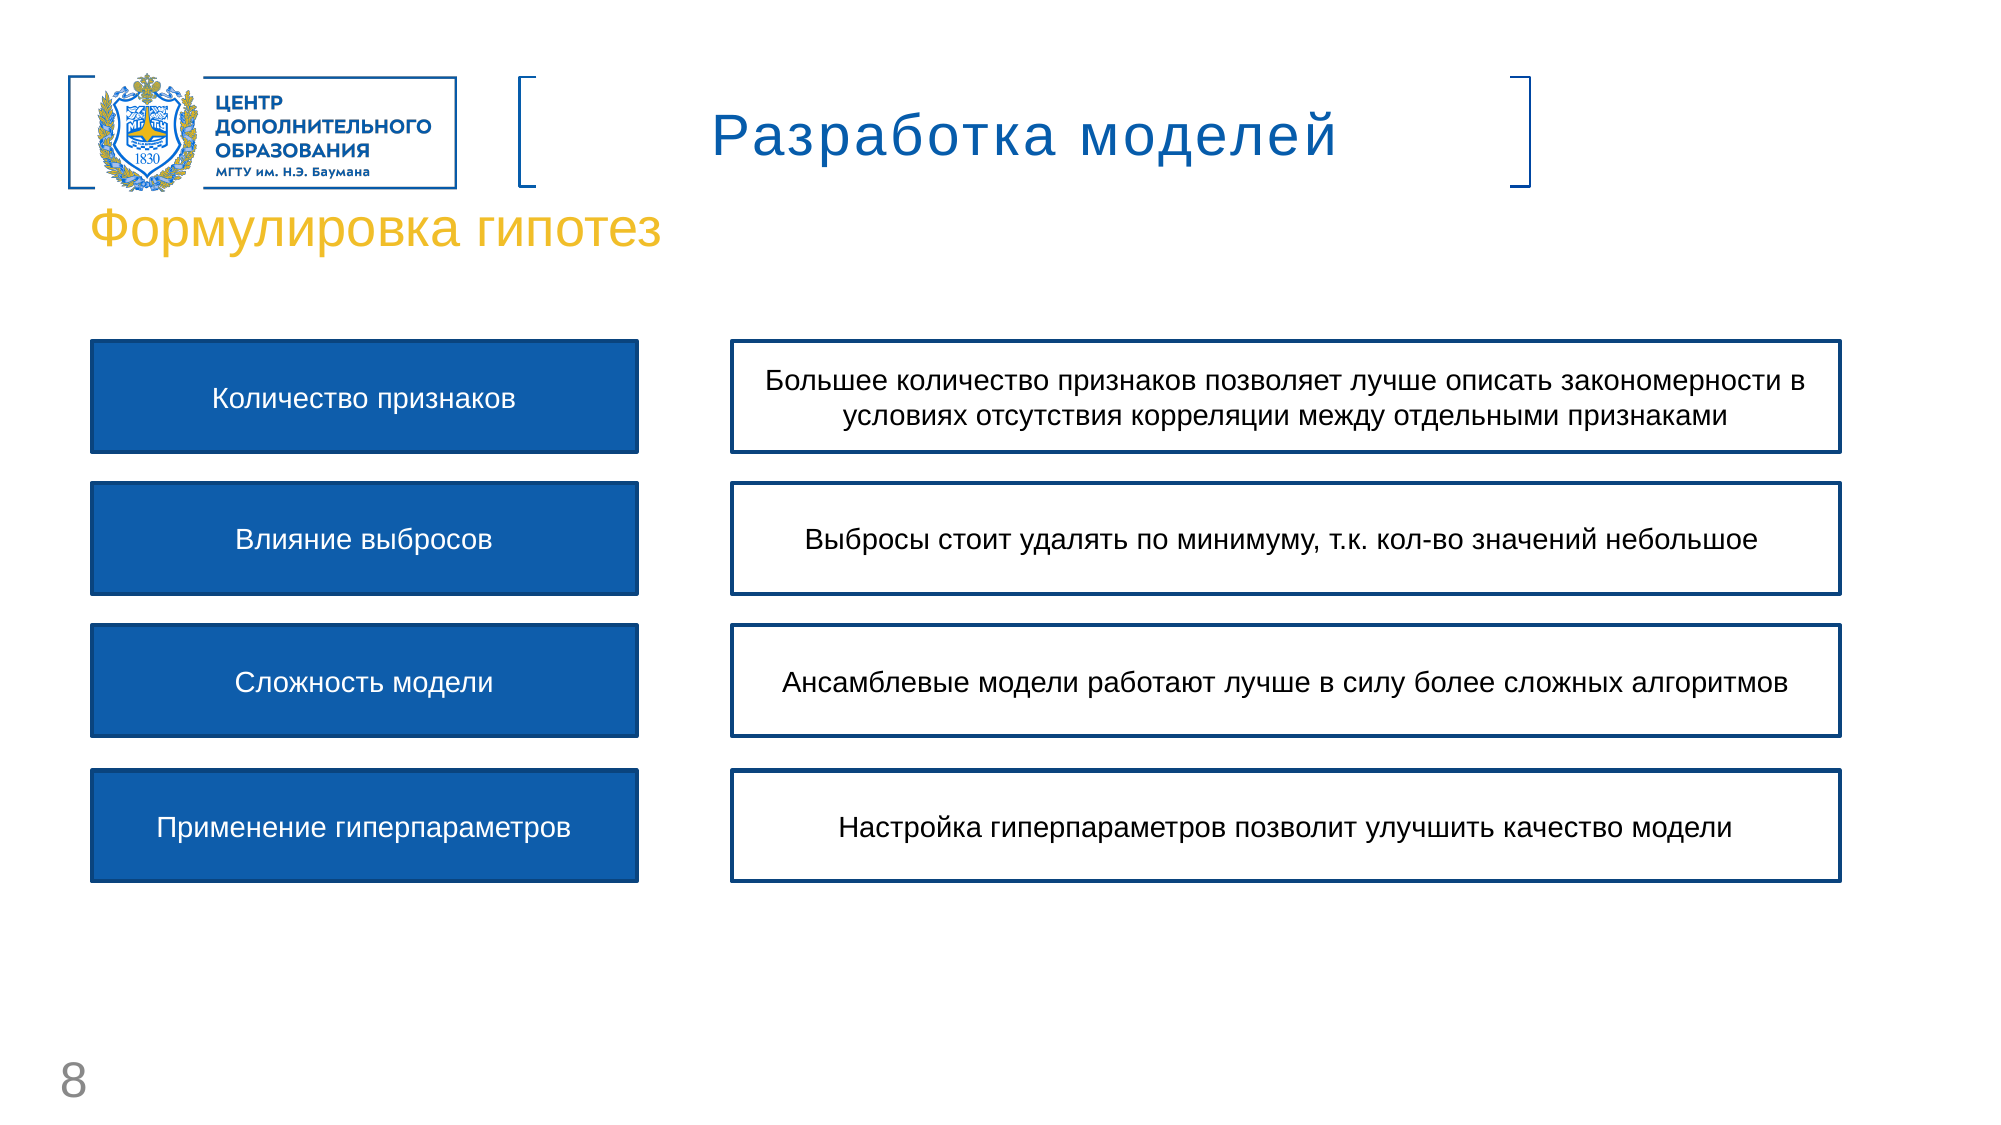

Разработка моделей

Формулировка гипотез

Количество признаков
Большее количество признаков позволяет лучше описать закономерности в условиях отсутствия корреляции между отдельными признаками
Влияние выбросов
Выбросы стоит удалять по минимуму, т.к. кол-во значений небольшое
Сложность модели
Ансамблевые модели работают лучше в силу более сложных алгоритмов
Применение гиперпараметров
Настройка гиперпараметров позволит улучшить качество модели
8